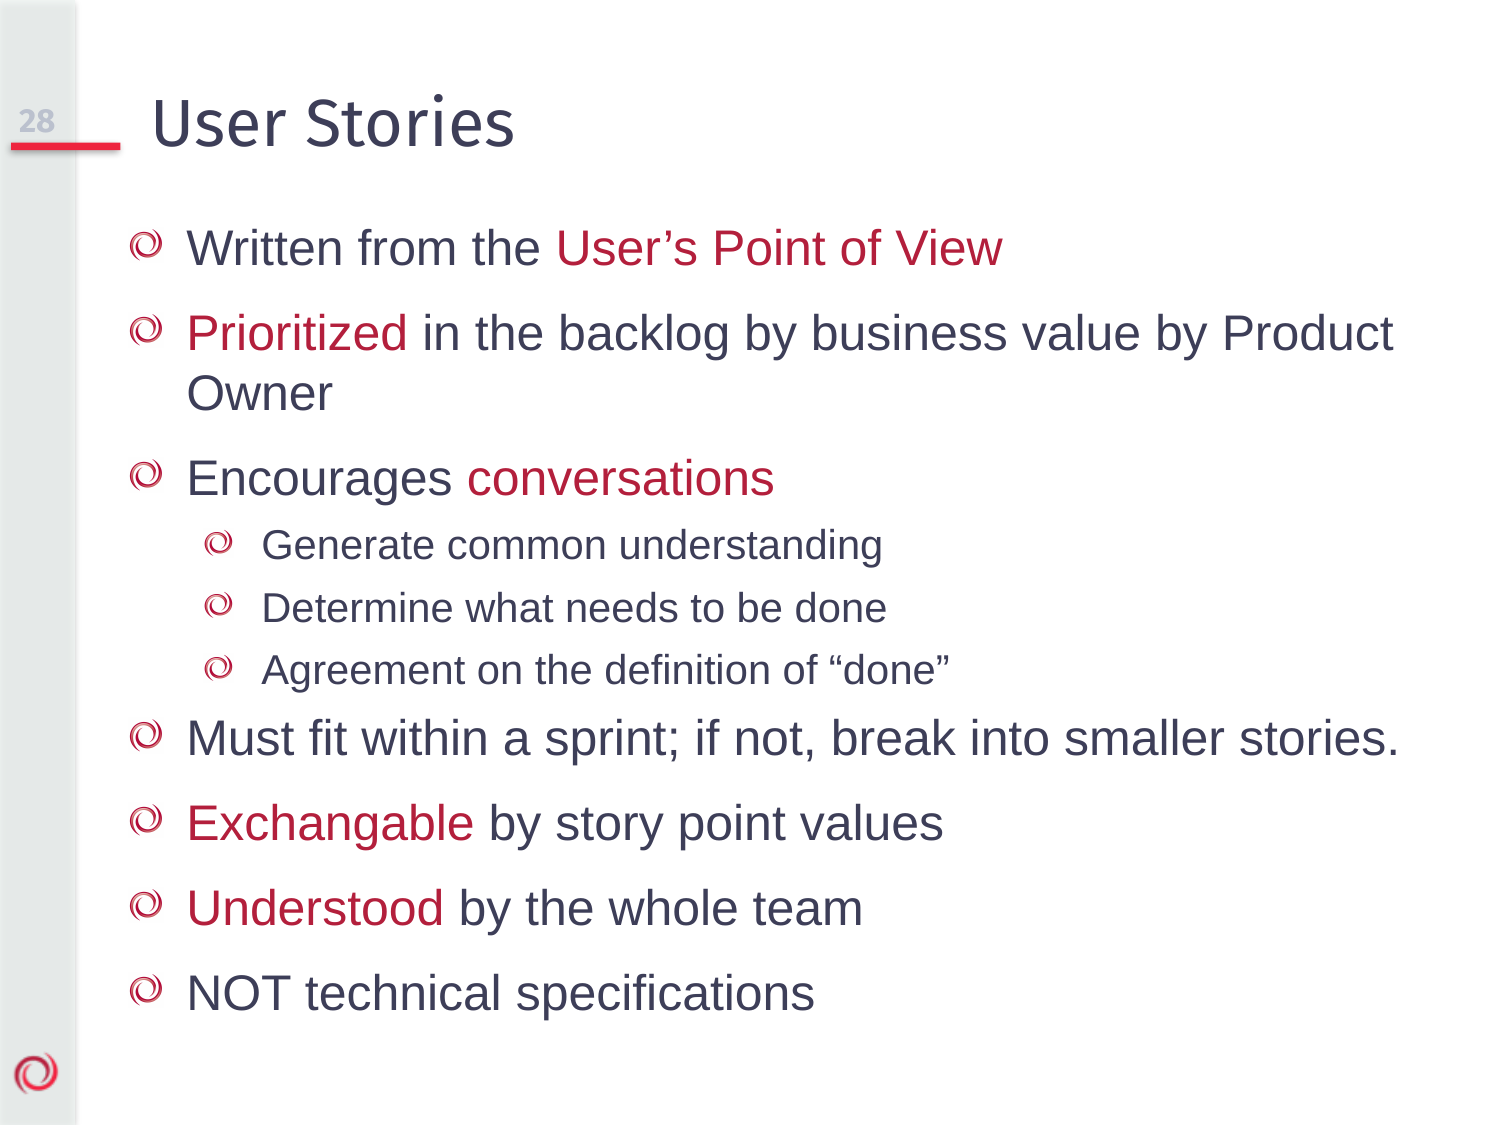

User Stories
28
Written from the User’s Point of View
Prioritized in the backlog by business value by Product Owner
Encourages conversations
Generate common understanding
Determine what needs to be done
Agreement on the definition of “done”
Must fit within a sprint; if not, break into smaller stories.
Exchangable by story point values
Understood by the whole team
NOT technical specifications